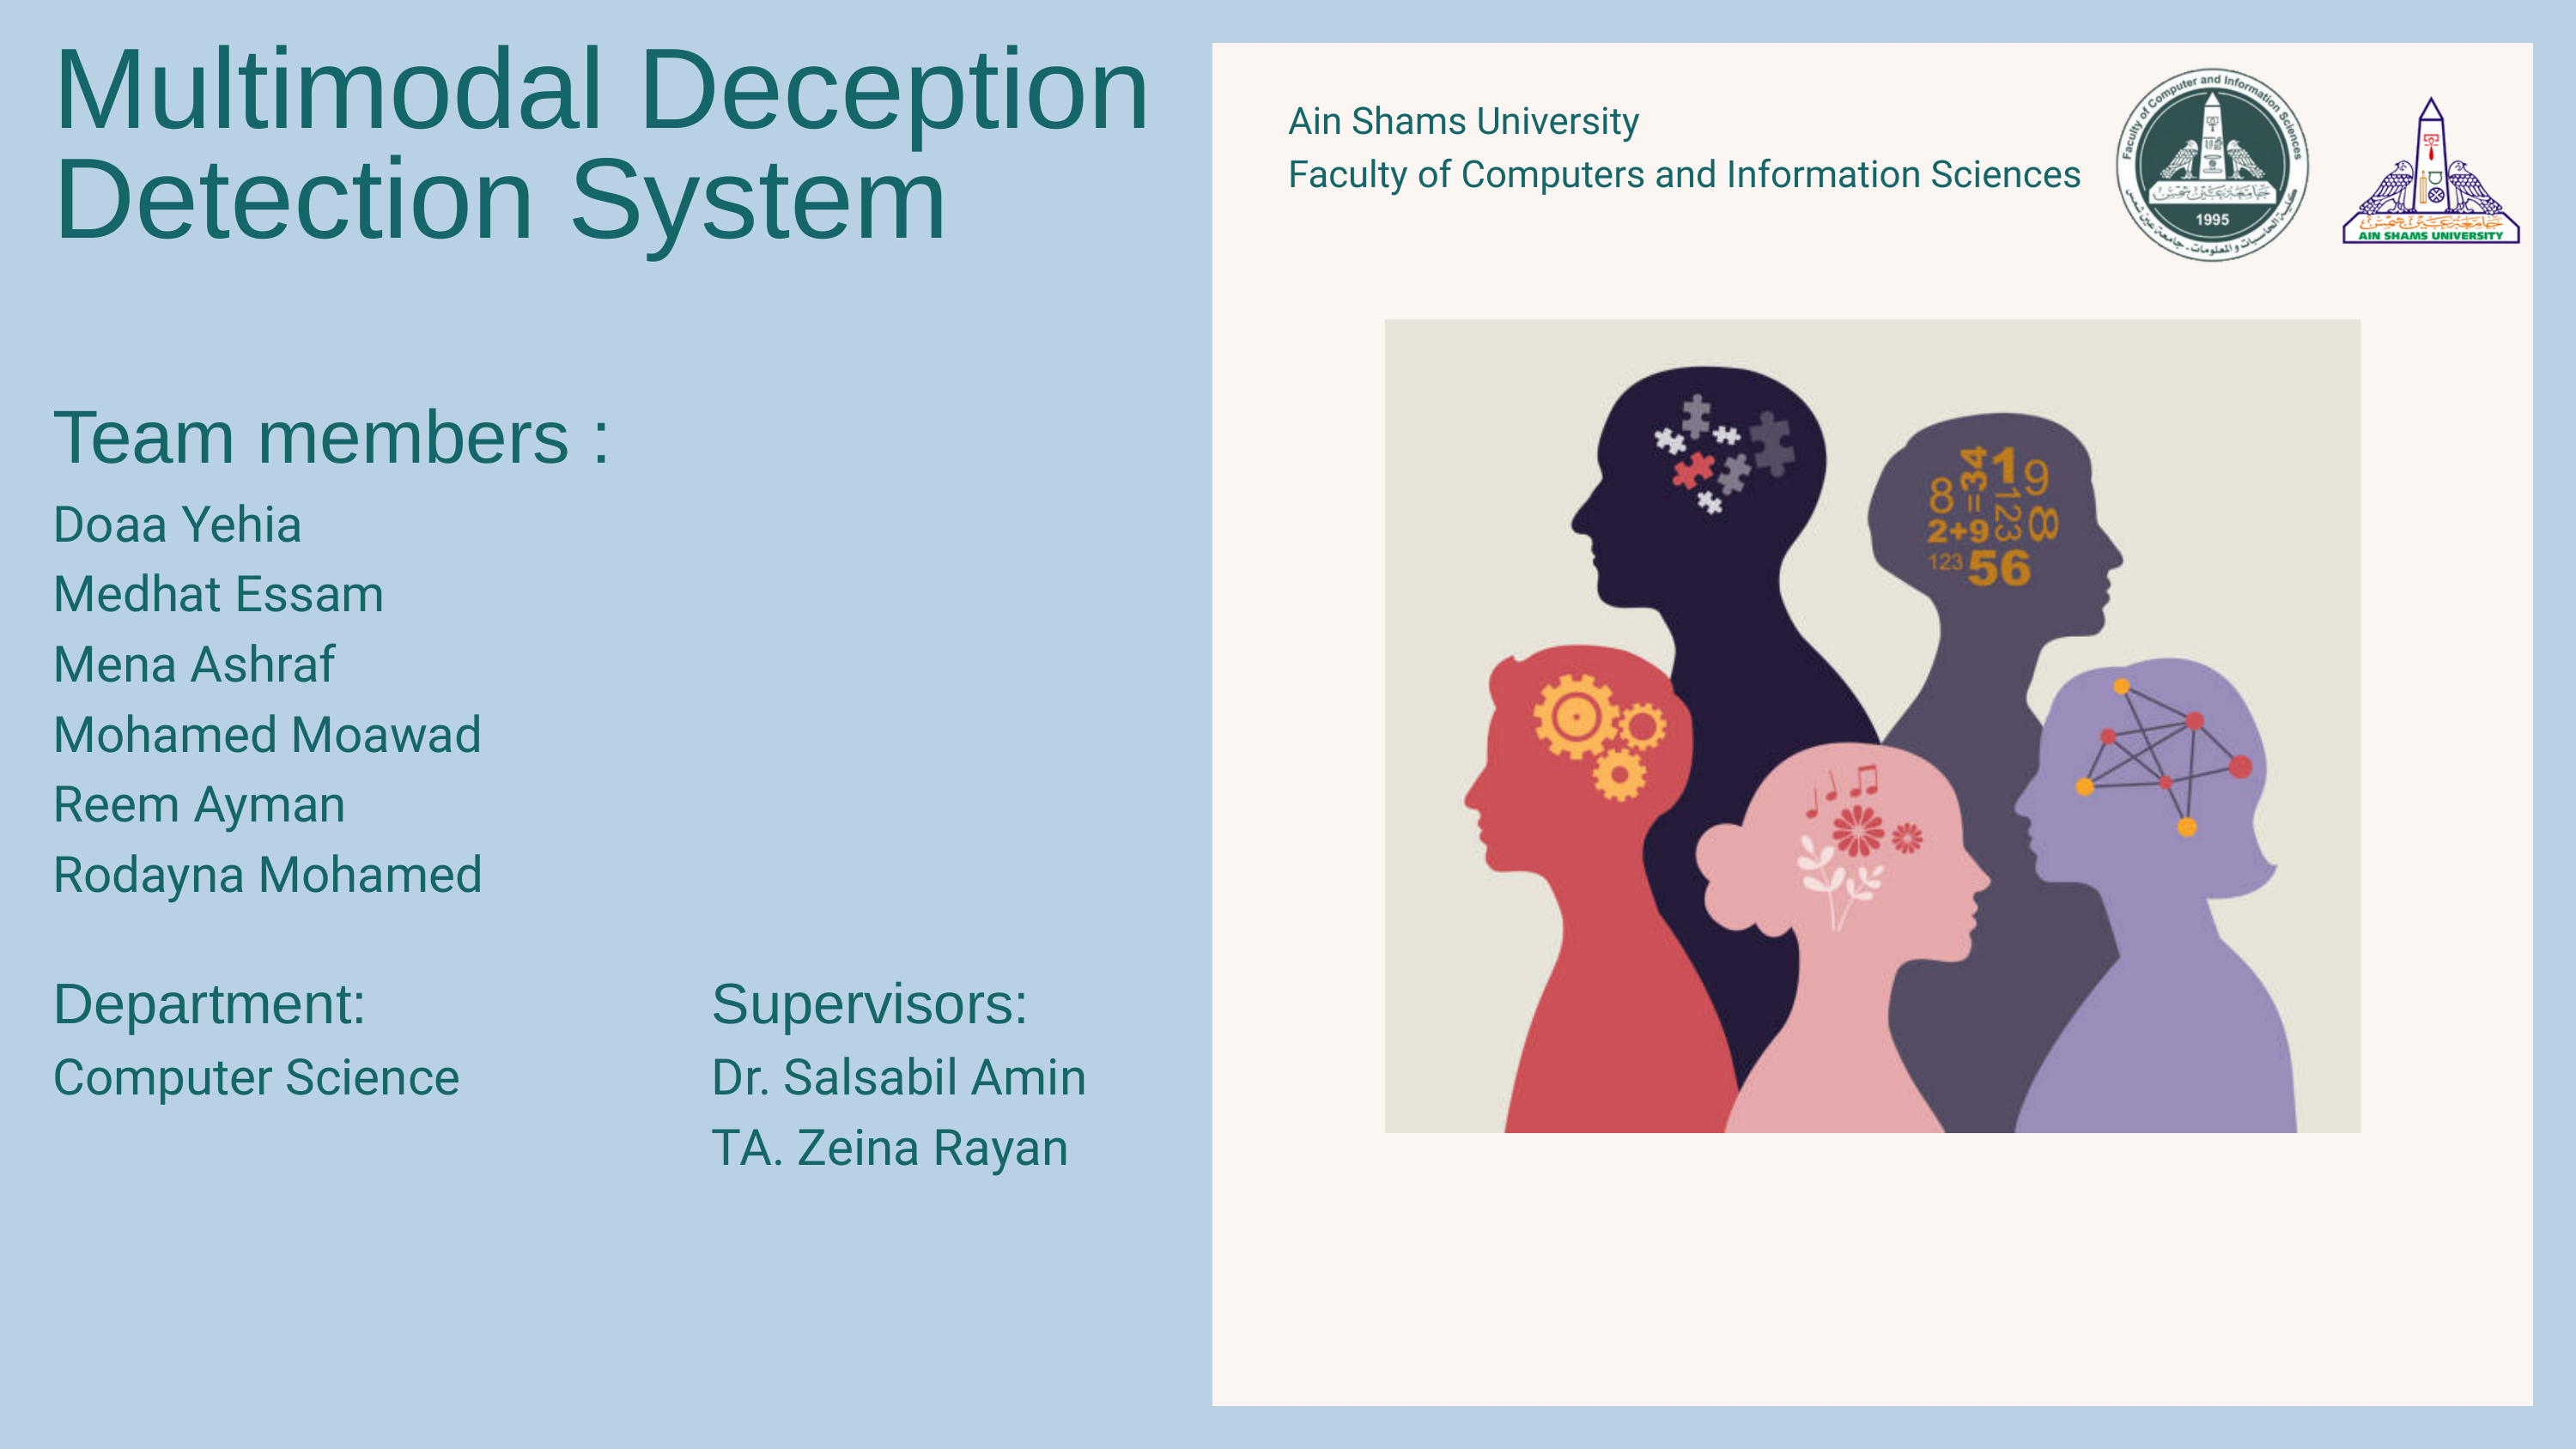

Multimodal Deception Detection System

Ain Shams University
Faculty of Computers and Information Sciences

Team members :
Doaa Yehia
Medhat Essam
Mena Ashraf
Mohamed Moawad
Reem Ayman
Rodayna Mohamed

Department:
Computer Science
Supervisors:
Dr. Salsabil Amin
TA. Zeina Rayan